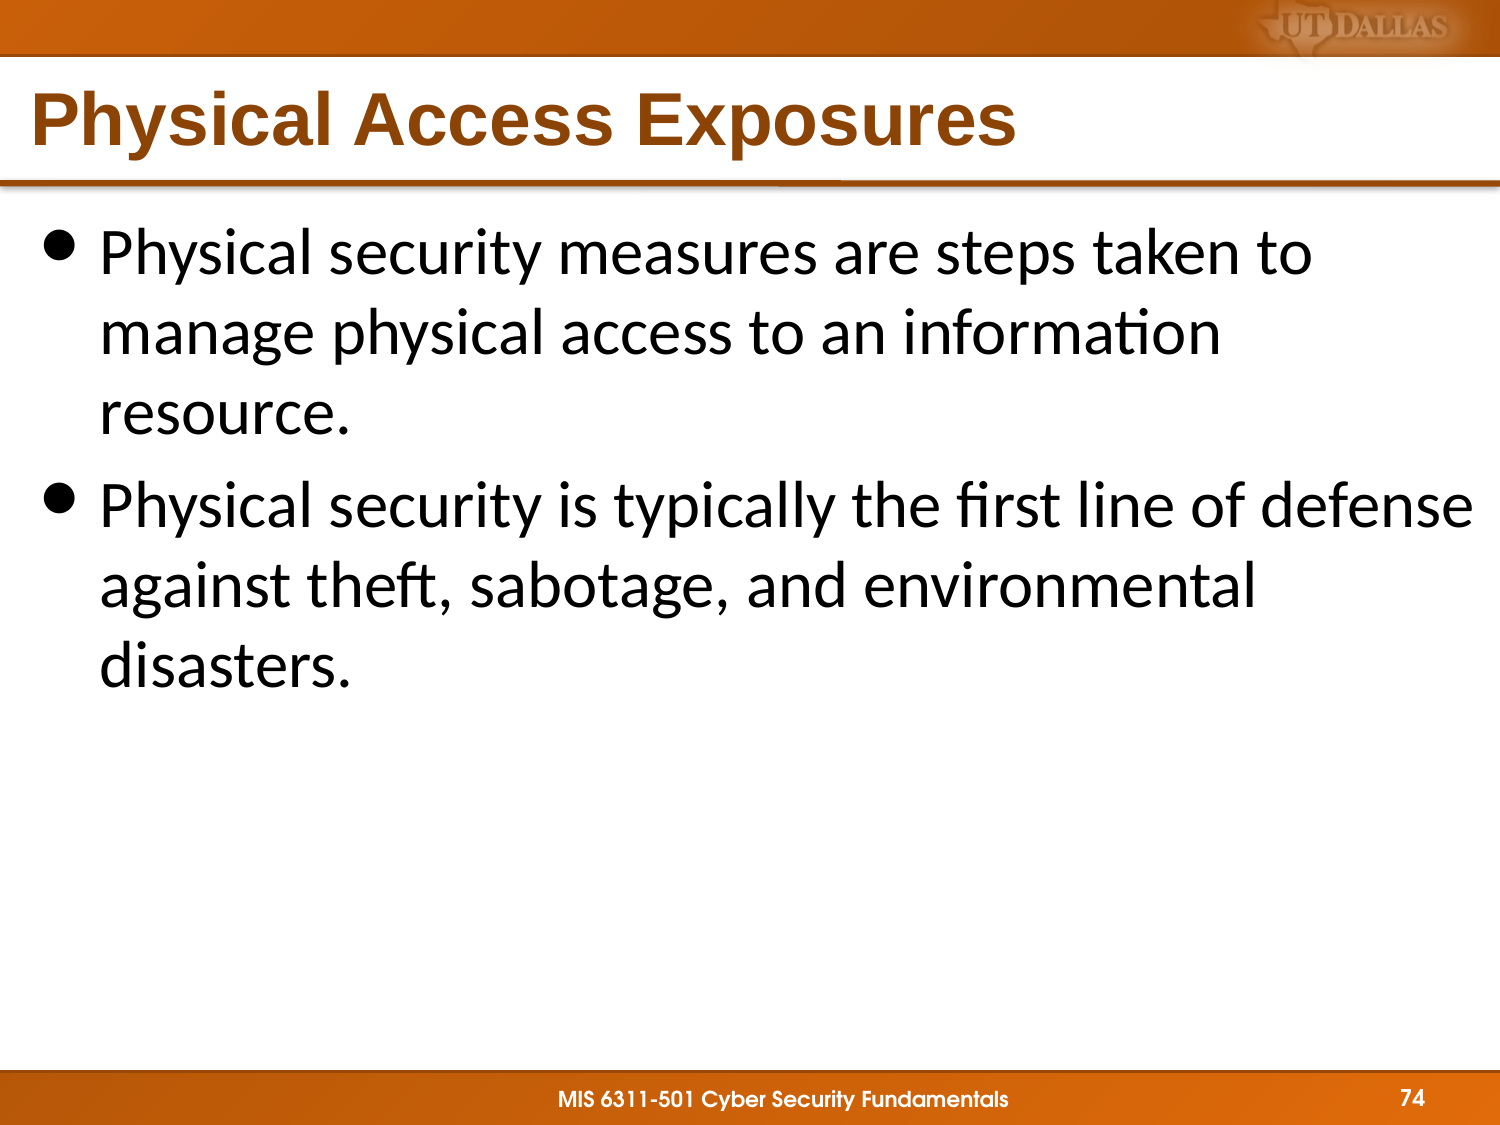

# Physical Access Exposures
Physical security measures are steps taken to manage physical access to an information resource.
Physical security is typically the first line of defense against theft, sabotage, and environmental disasters.

74